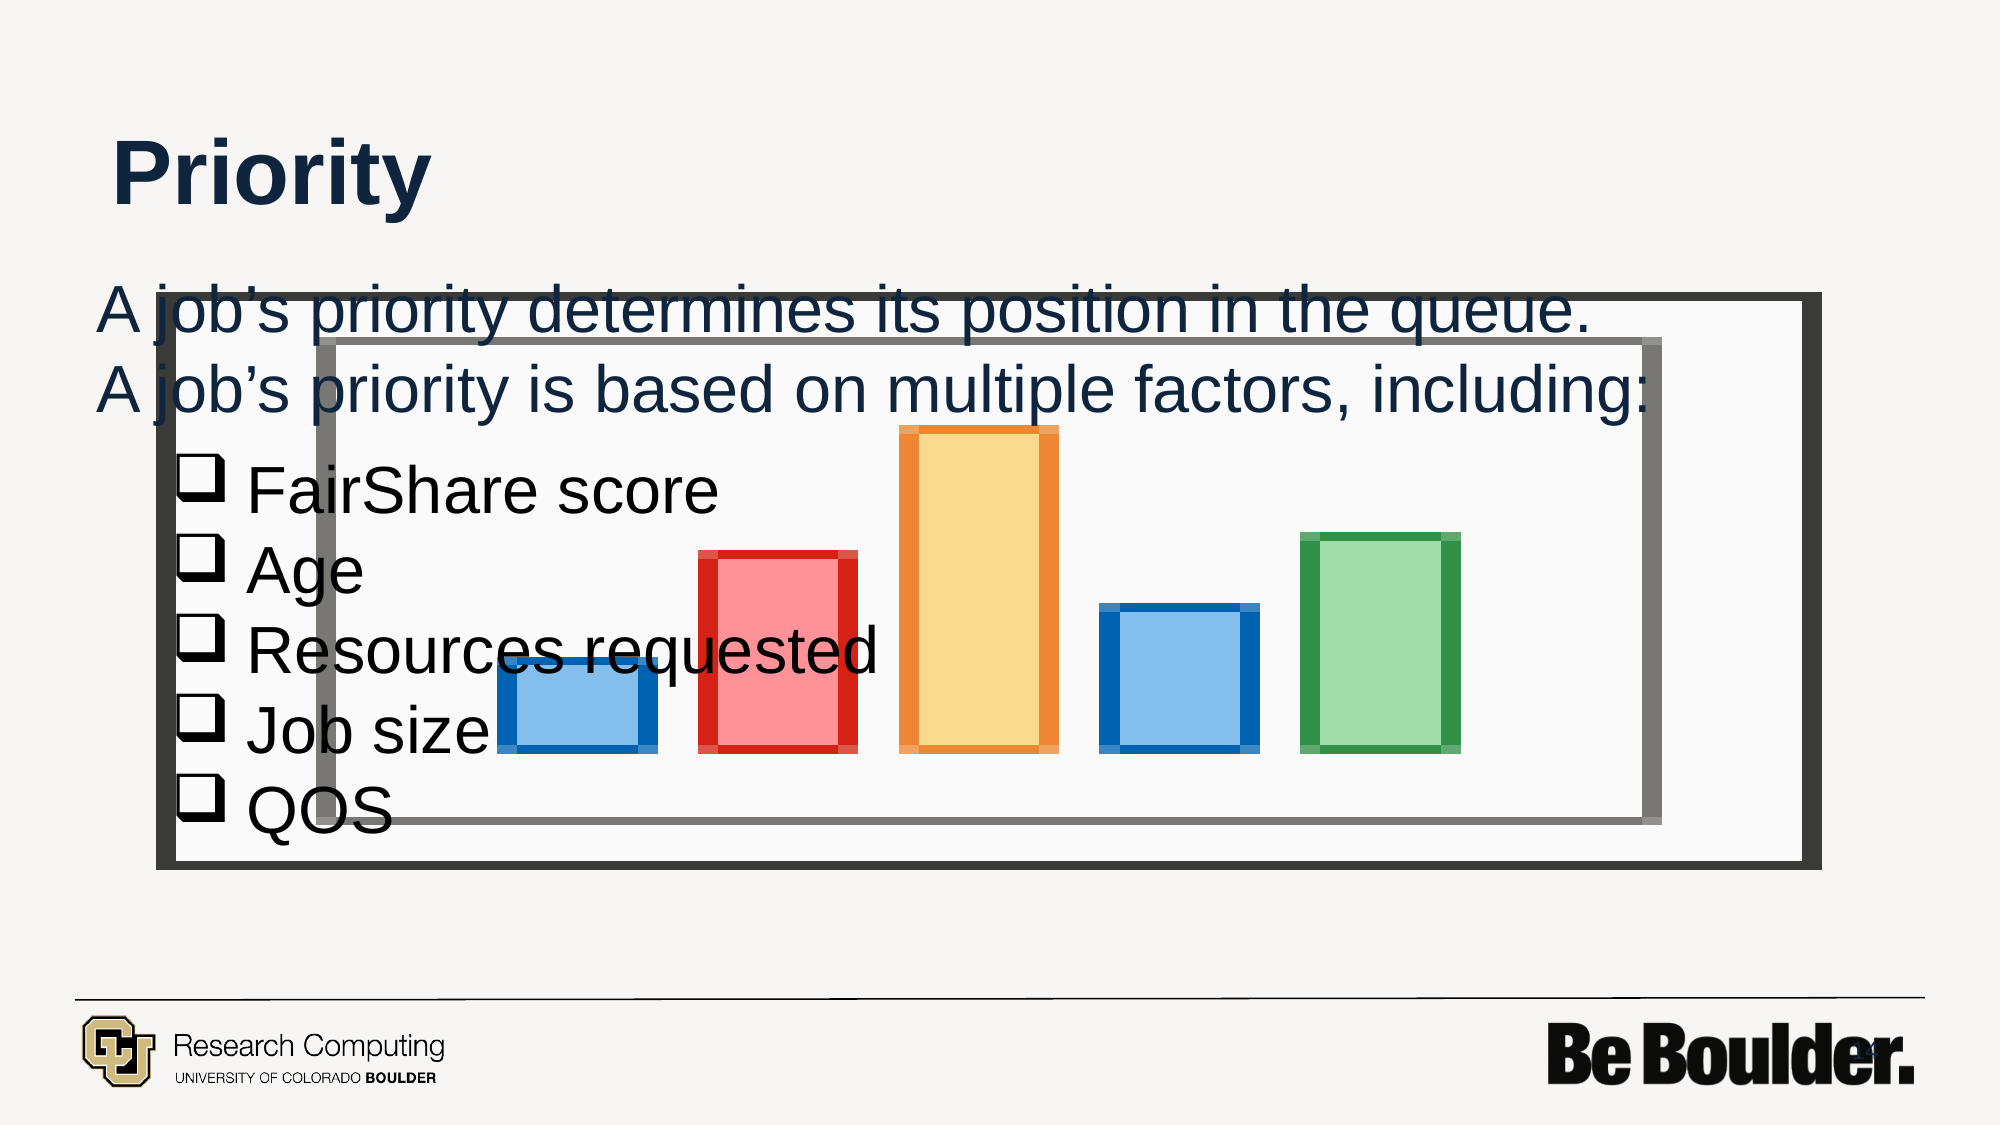

# Priority
A job’s priority determines its position in the queue.
A job’s priority is based on multiple factors, including:
FairShare score
Age
Resources requested
Job size
QOS
14